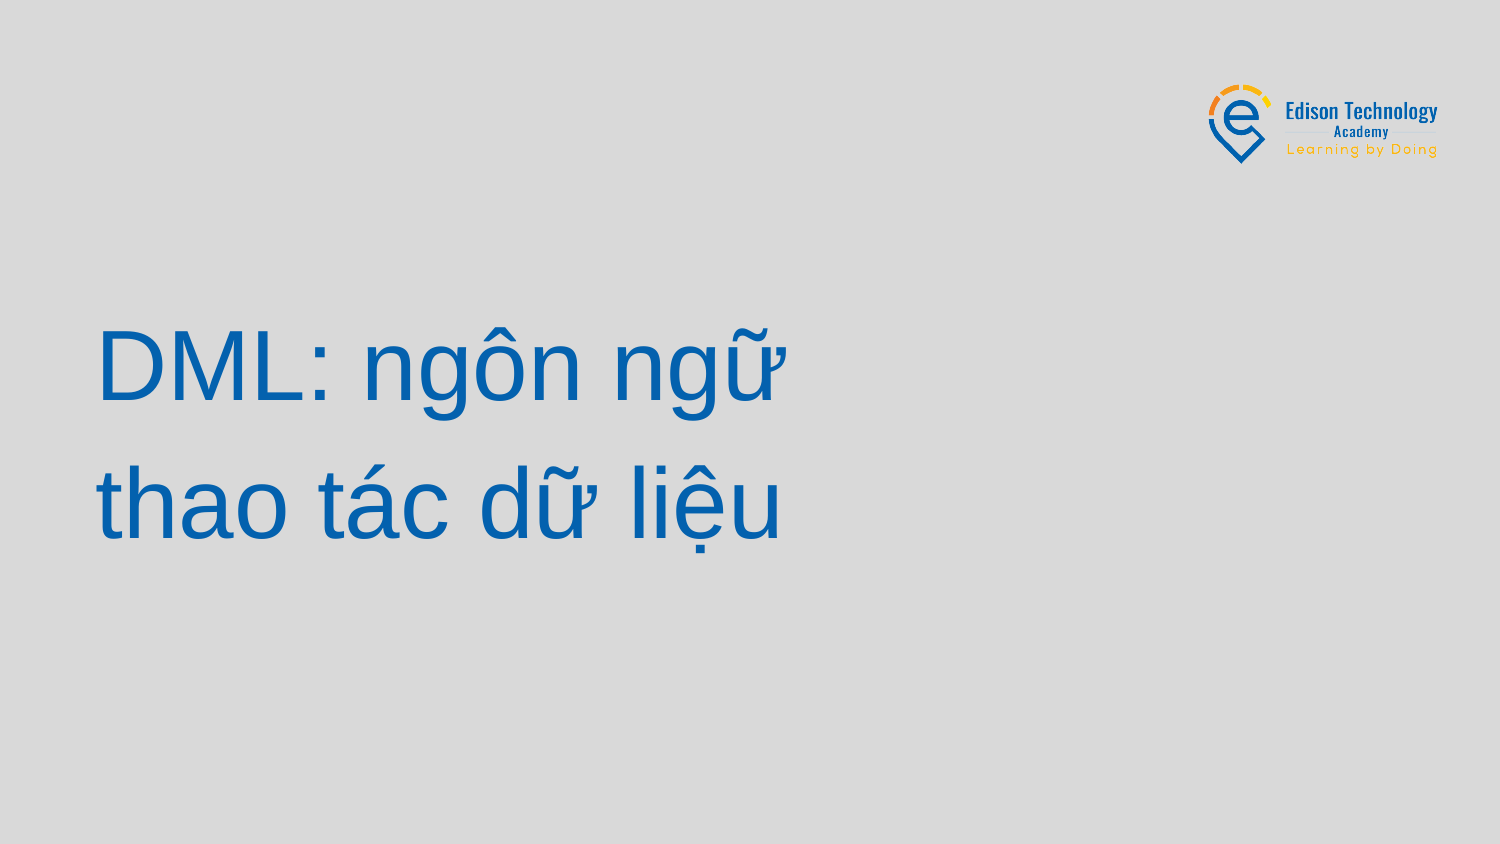

# DML: ngôn ngữ thao tác dữ liệu